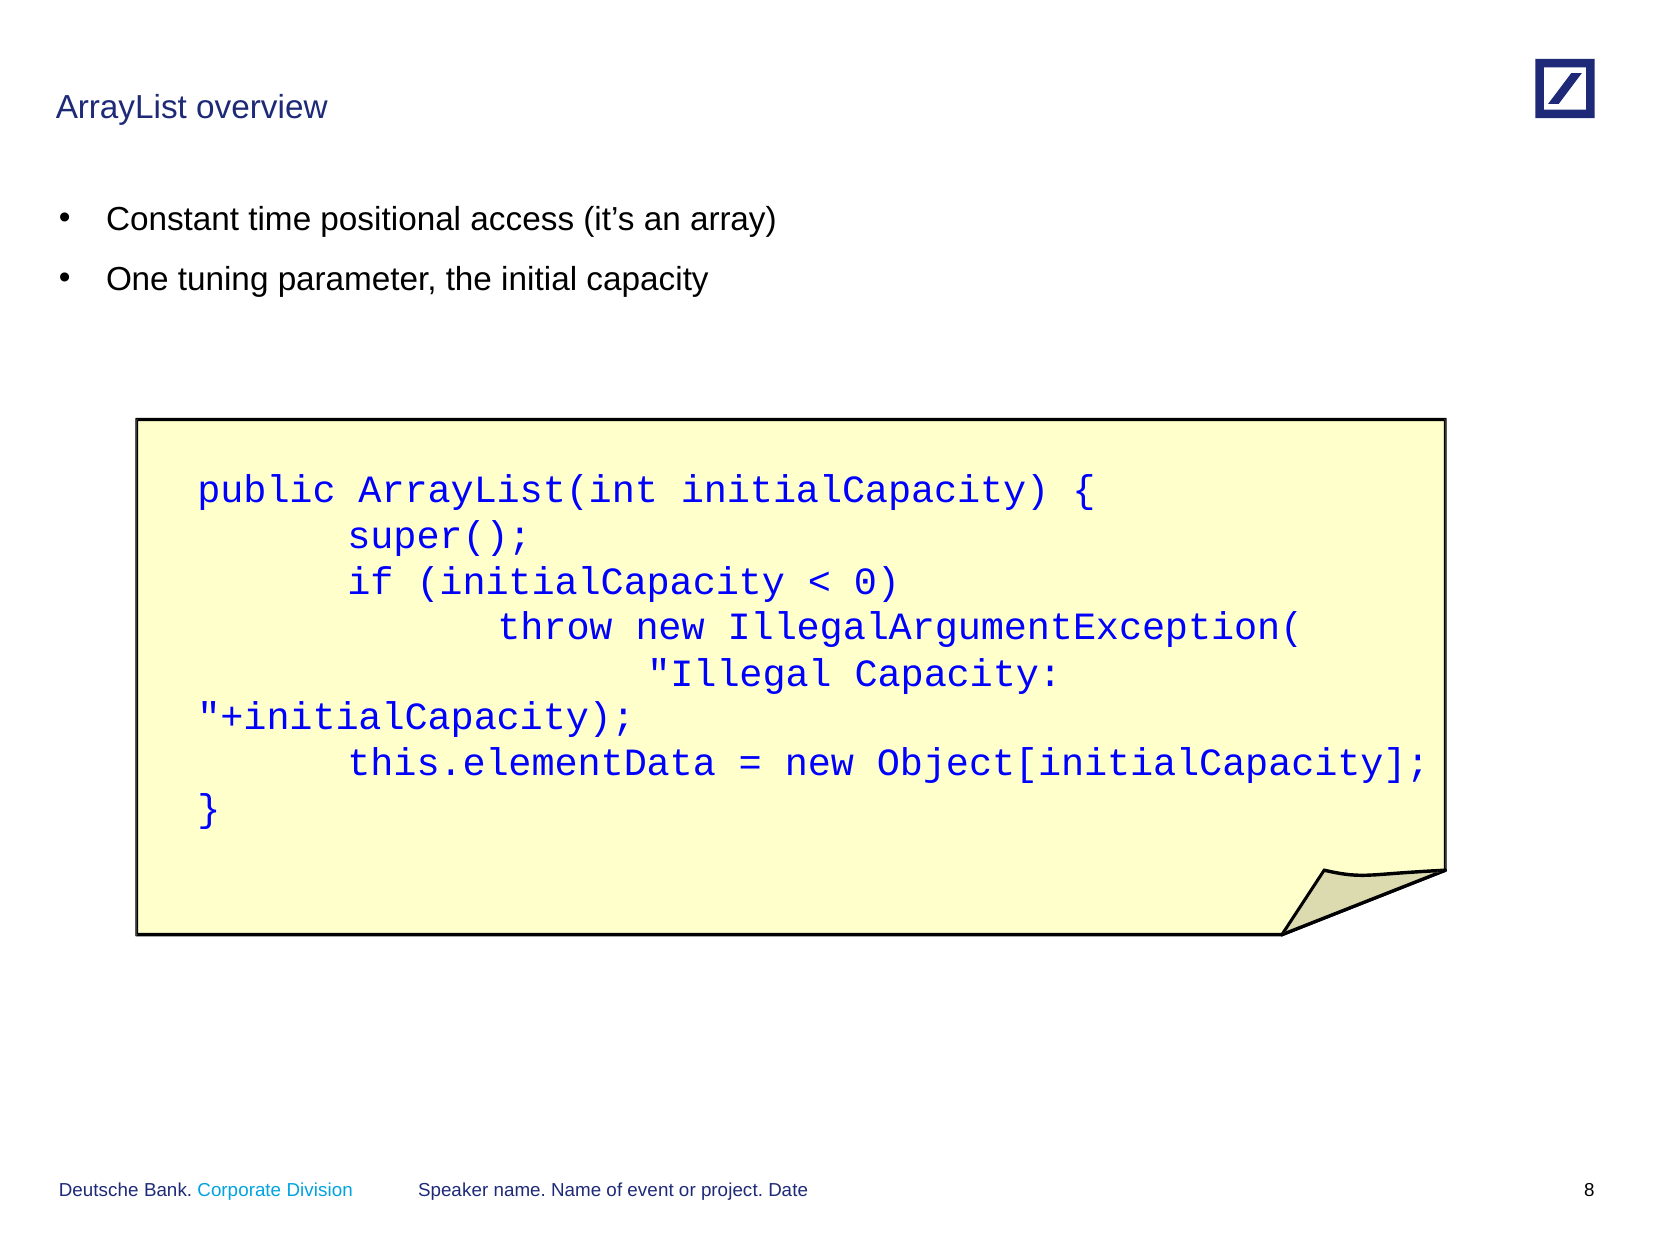

# ArrayList overview
Constant time positional access (it’s an array)
One tuning parameter, the initial capacity

public ArrayList(int initialCapacity) {
	super();
	if (initialCapacity < 0)
		throw new IllegalArgumentException(
			"Illegal Capacity: "+initialCapacity);
	this.elementData = new Object[initialCapacity];
}

Speaker name. Name of event or project. Date
8